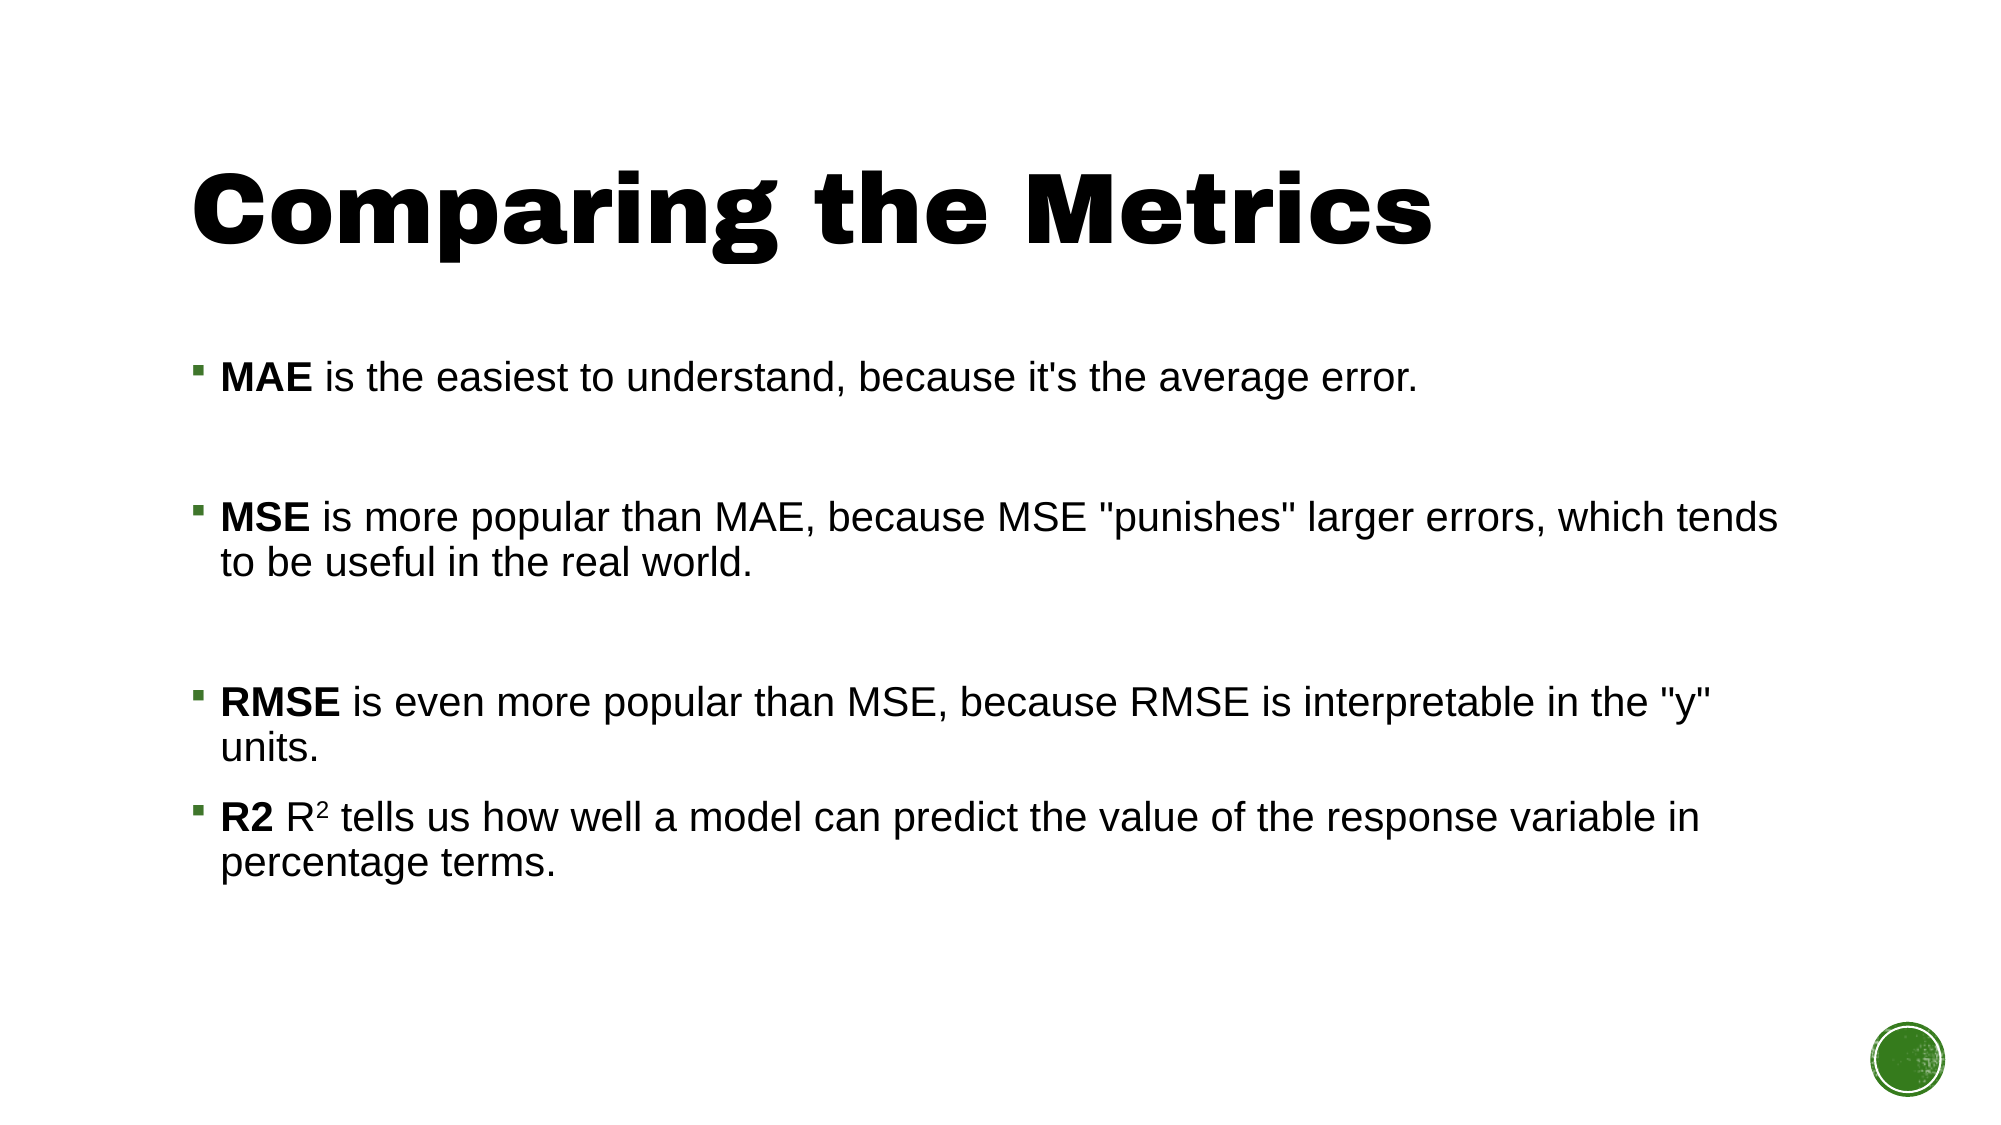

# Comparing the Metrics
MAE is the easiest to understand, because it's the average error.

MSE is more popular than MAE, because MSE "punishes" larger errors, which tends to be useful in the real world.

RMSE is even more popular than MSE, because RMSE is interpretable in the "y" units.
R2 R2 tells us how well a model can predict the value of the response variable in percentage terms.